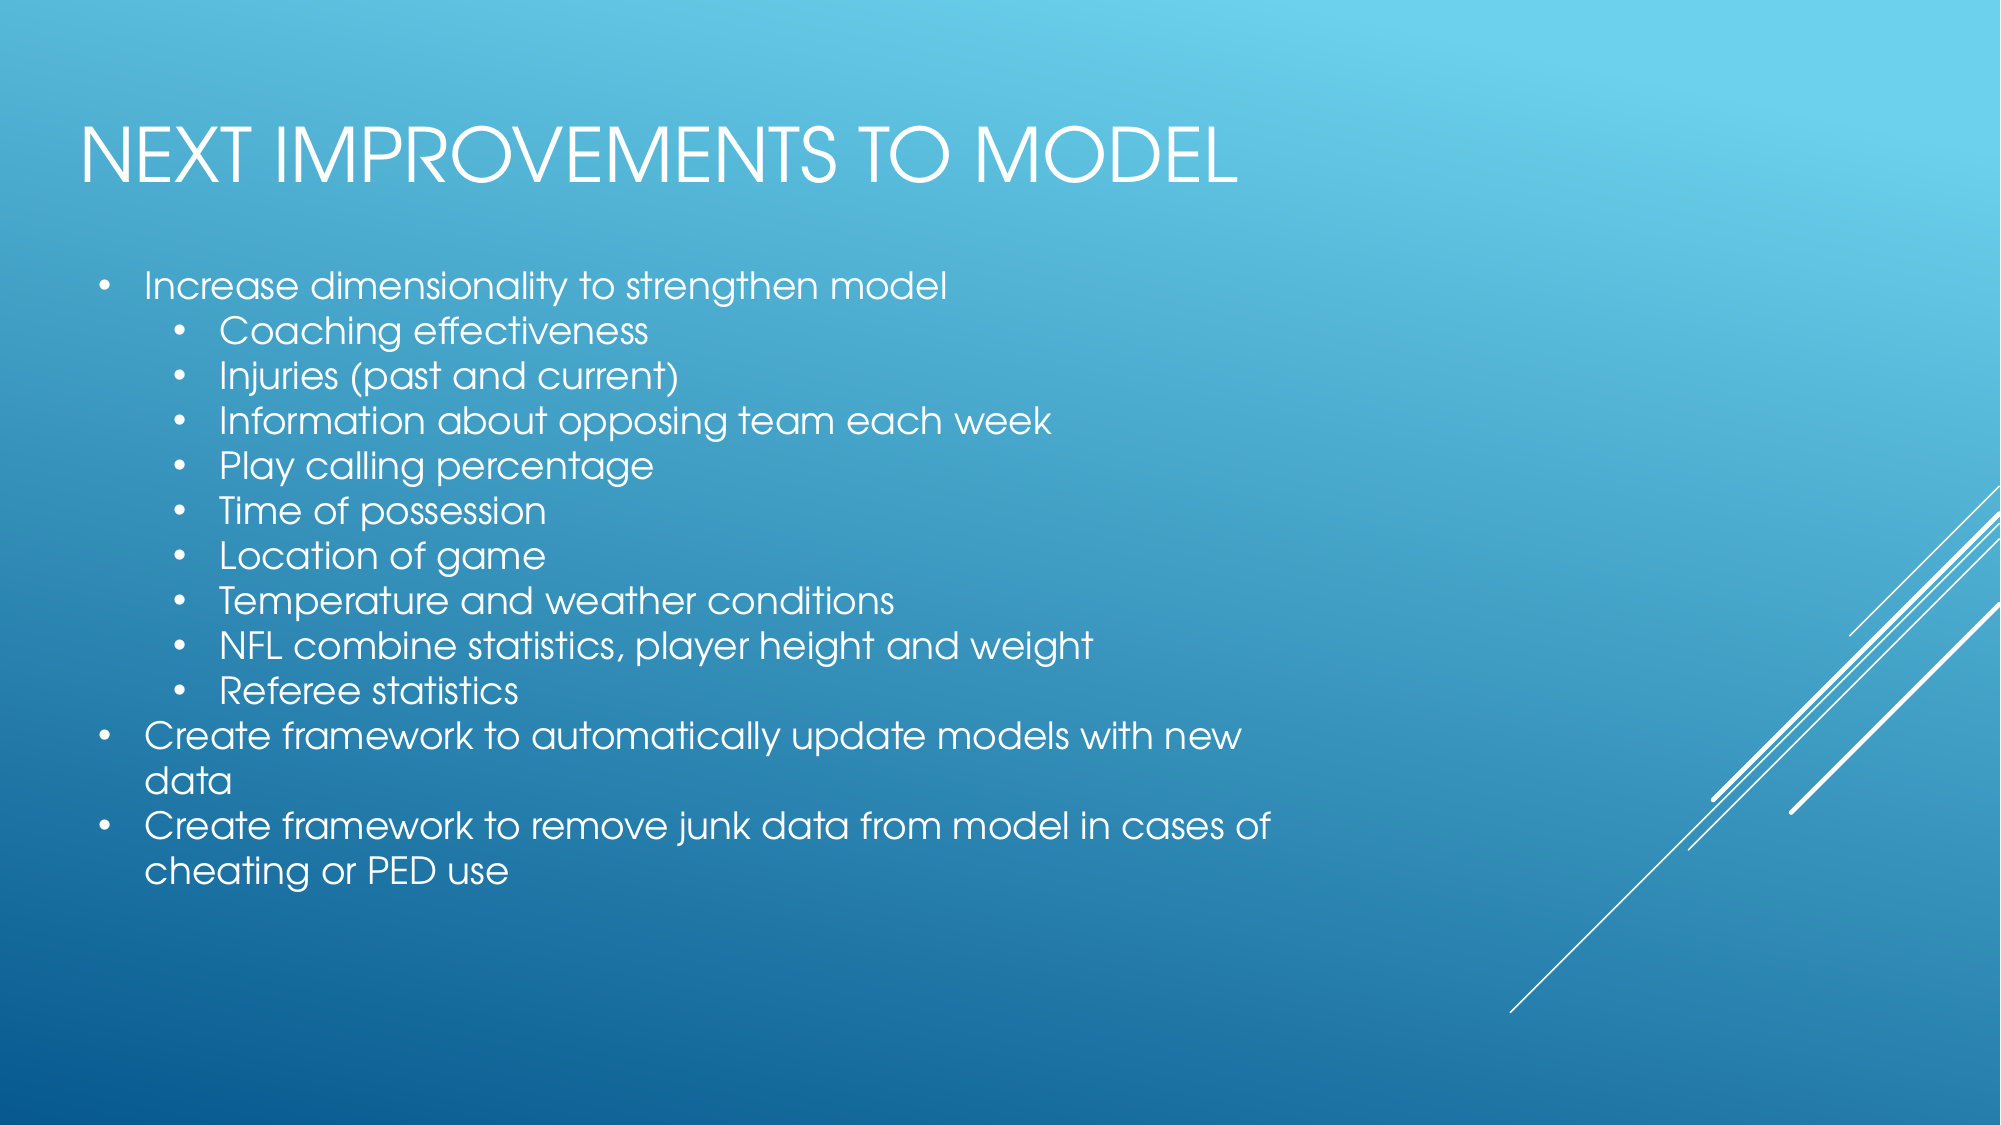

# Next Improvements to Model
Increase dimensionality to strengthen model
Coaching effectiveness
Injuries (past and current)
Information about opposing team each week
Play calling percentage
Time of possession
Location of game
Temperature and weather conditions
NFL combine statistics, player height and weight
Referee statistics
Create framework to automatically update models with new data
Create framework to remove junk data from model in cases of cheating or PED use